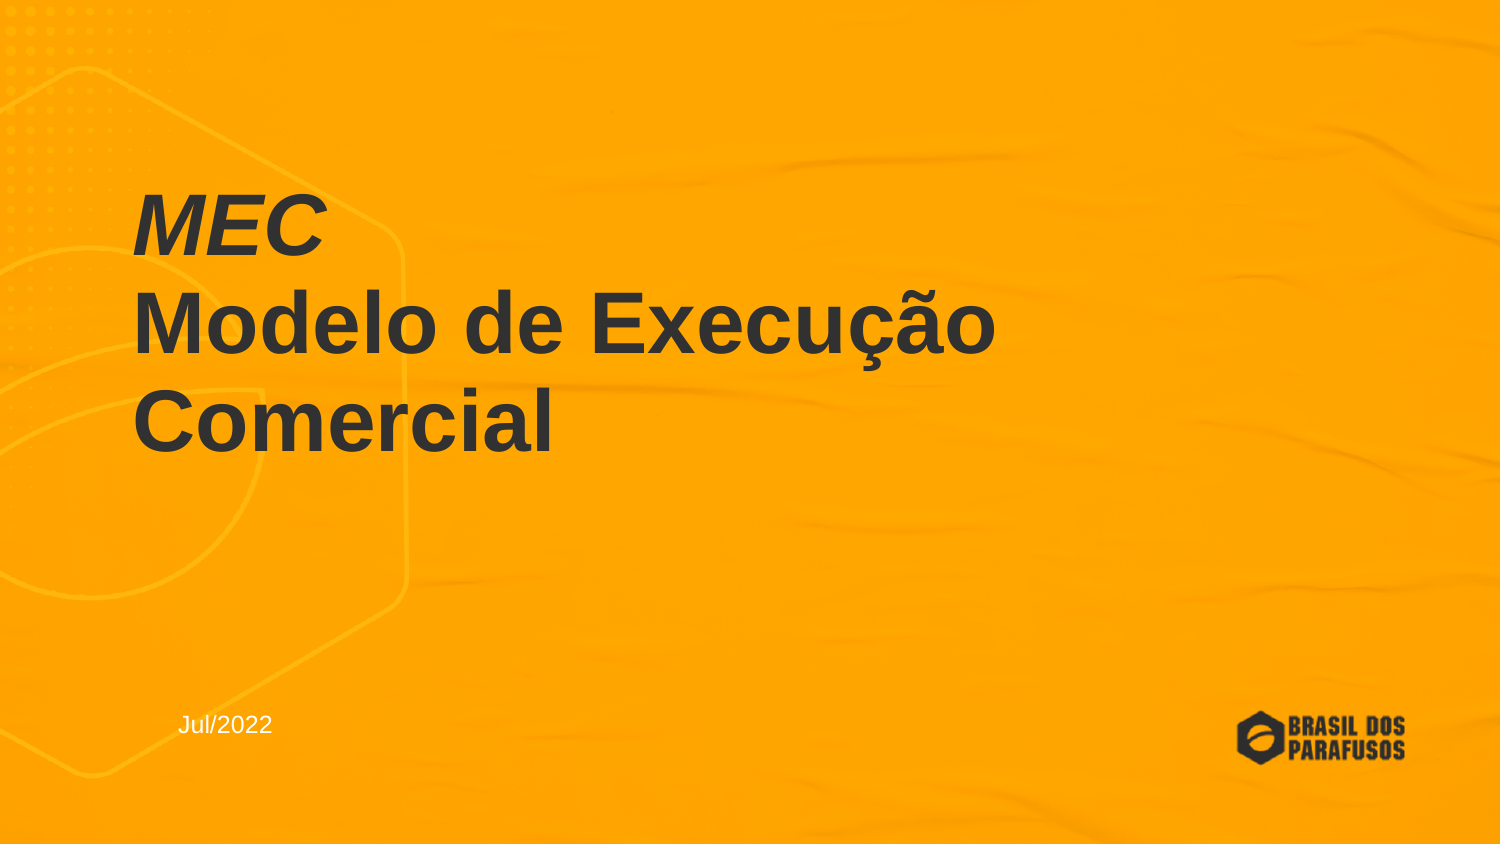

# MEC Modelo de Execução Comercial
Jul/2022